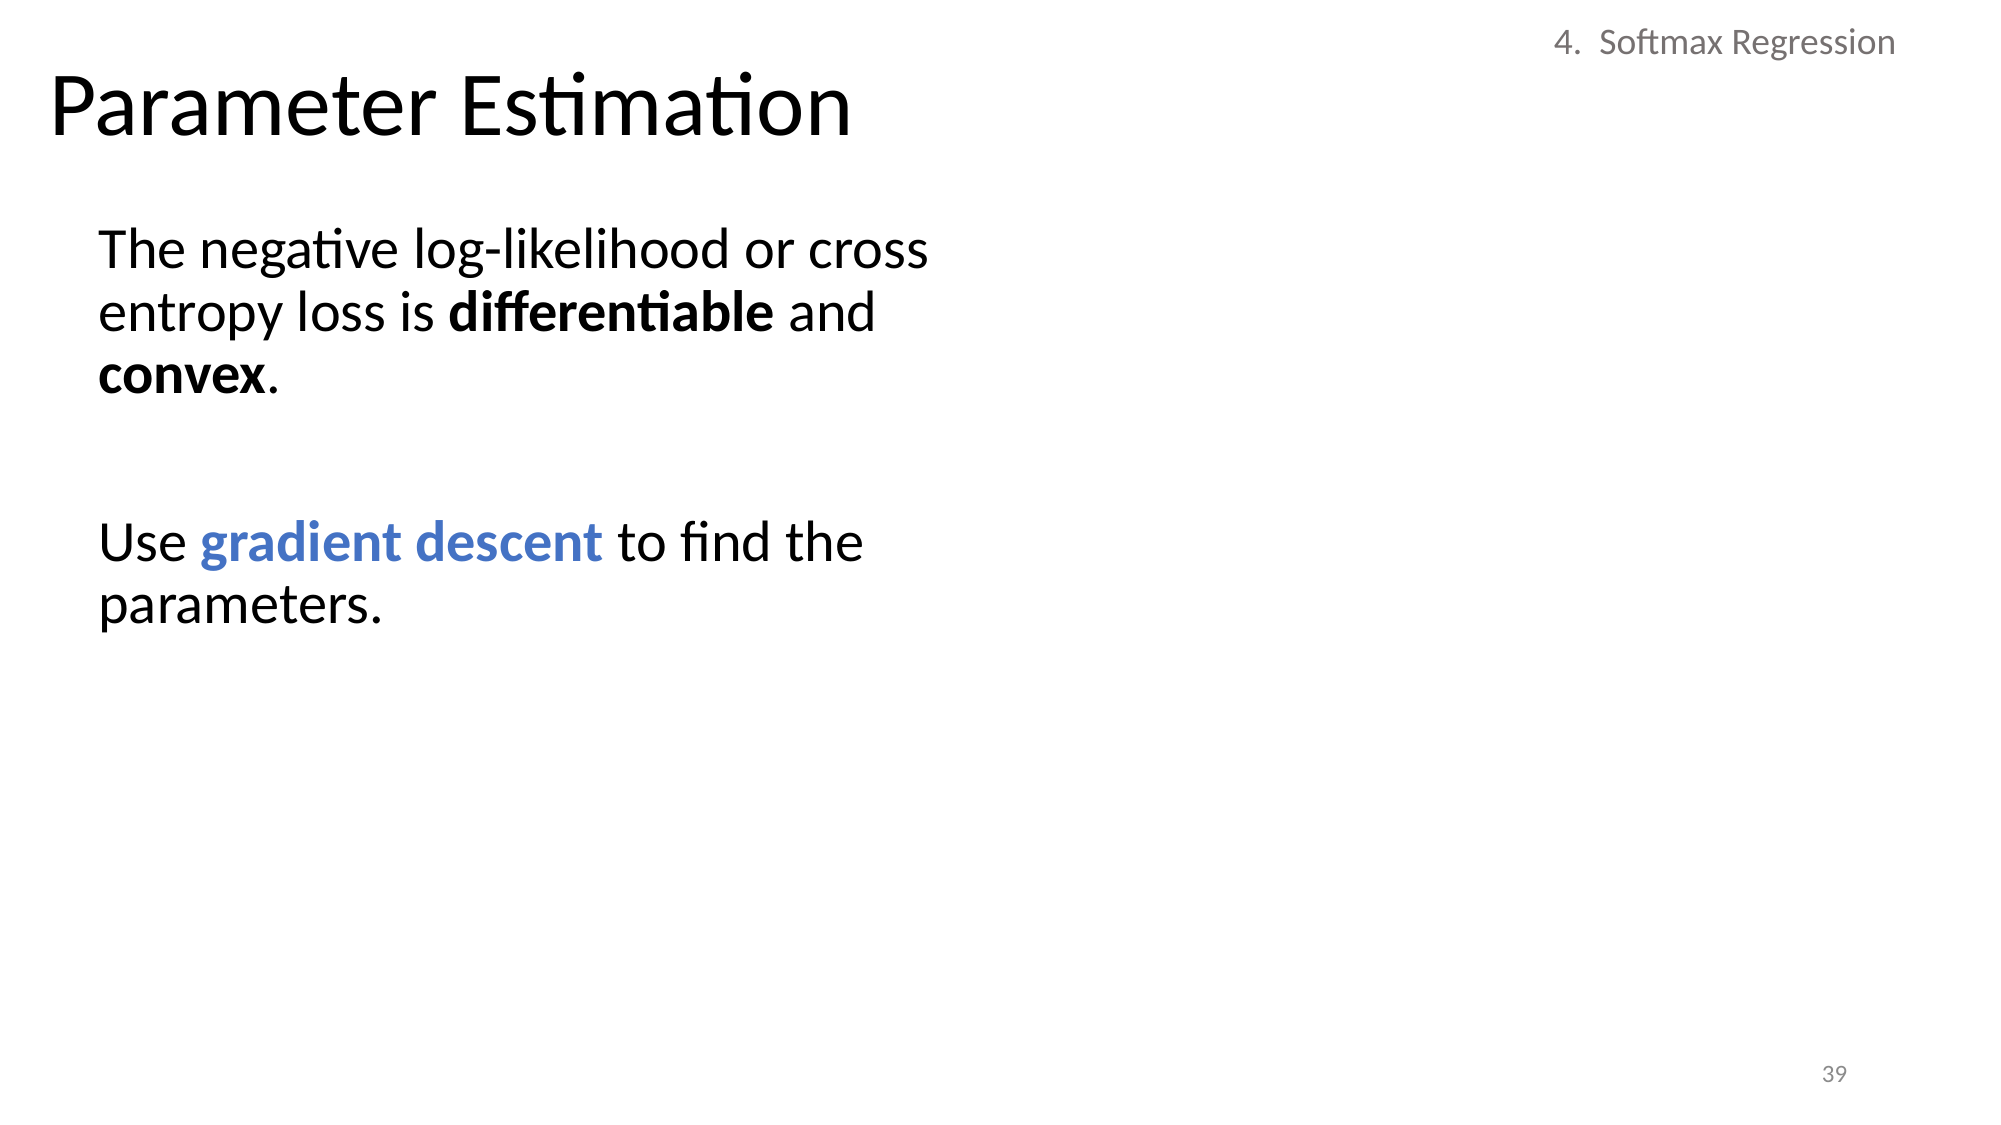

# Parameter Estimation
4.  Softmax Regression
The negative log-likelihood or cross entropy loss is differentiable and convex.

Use gradient descent to find the parameters.
39